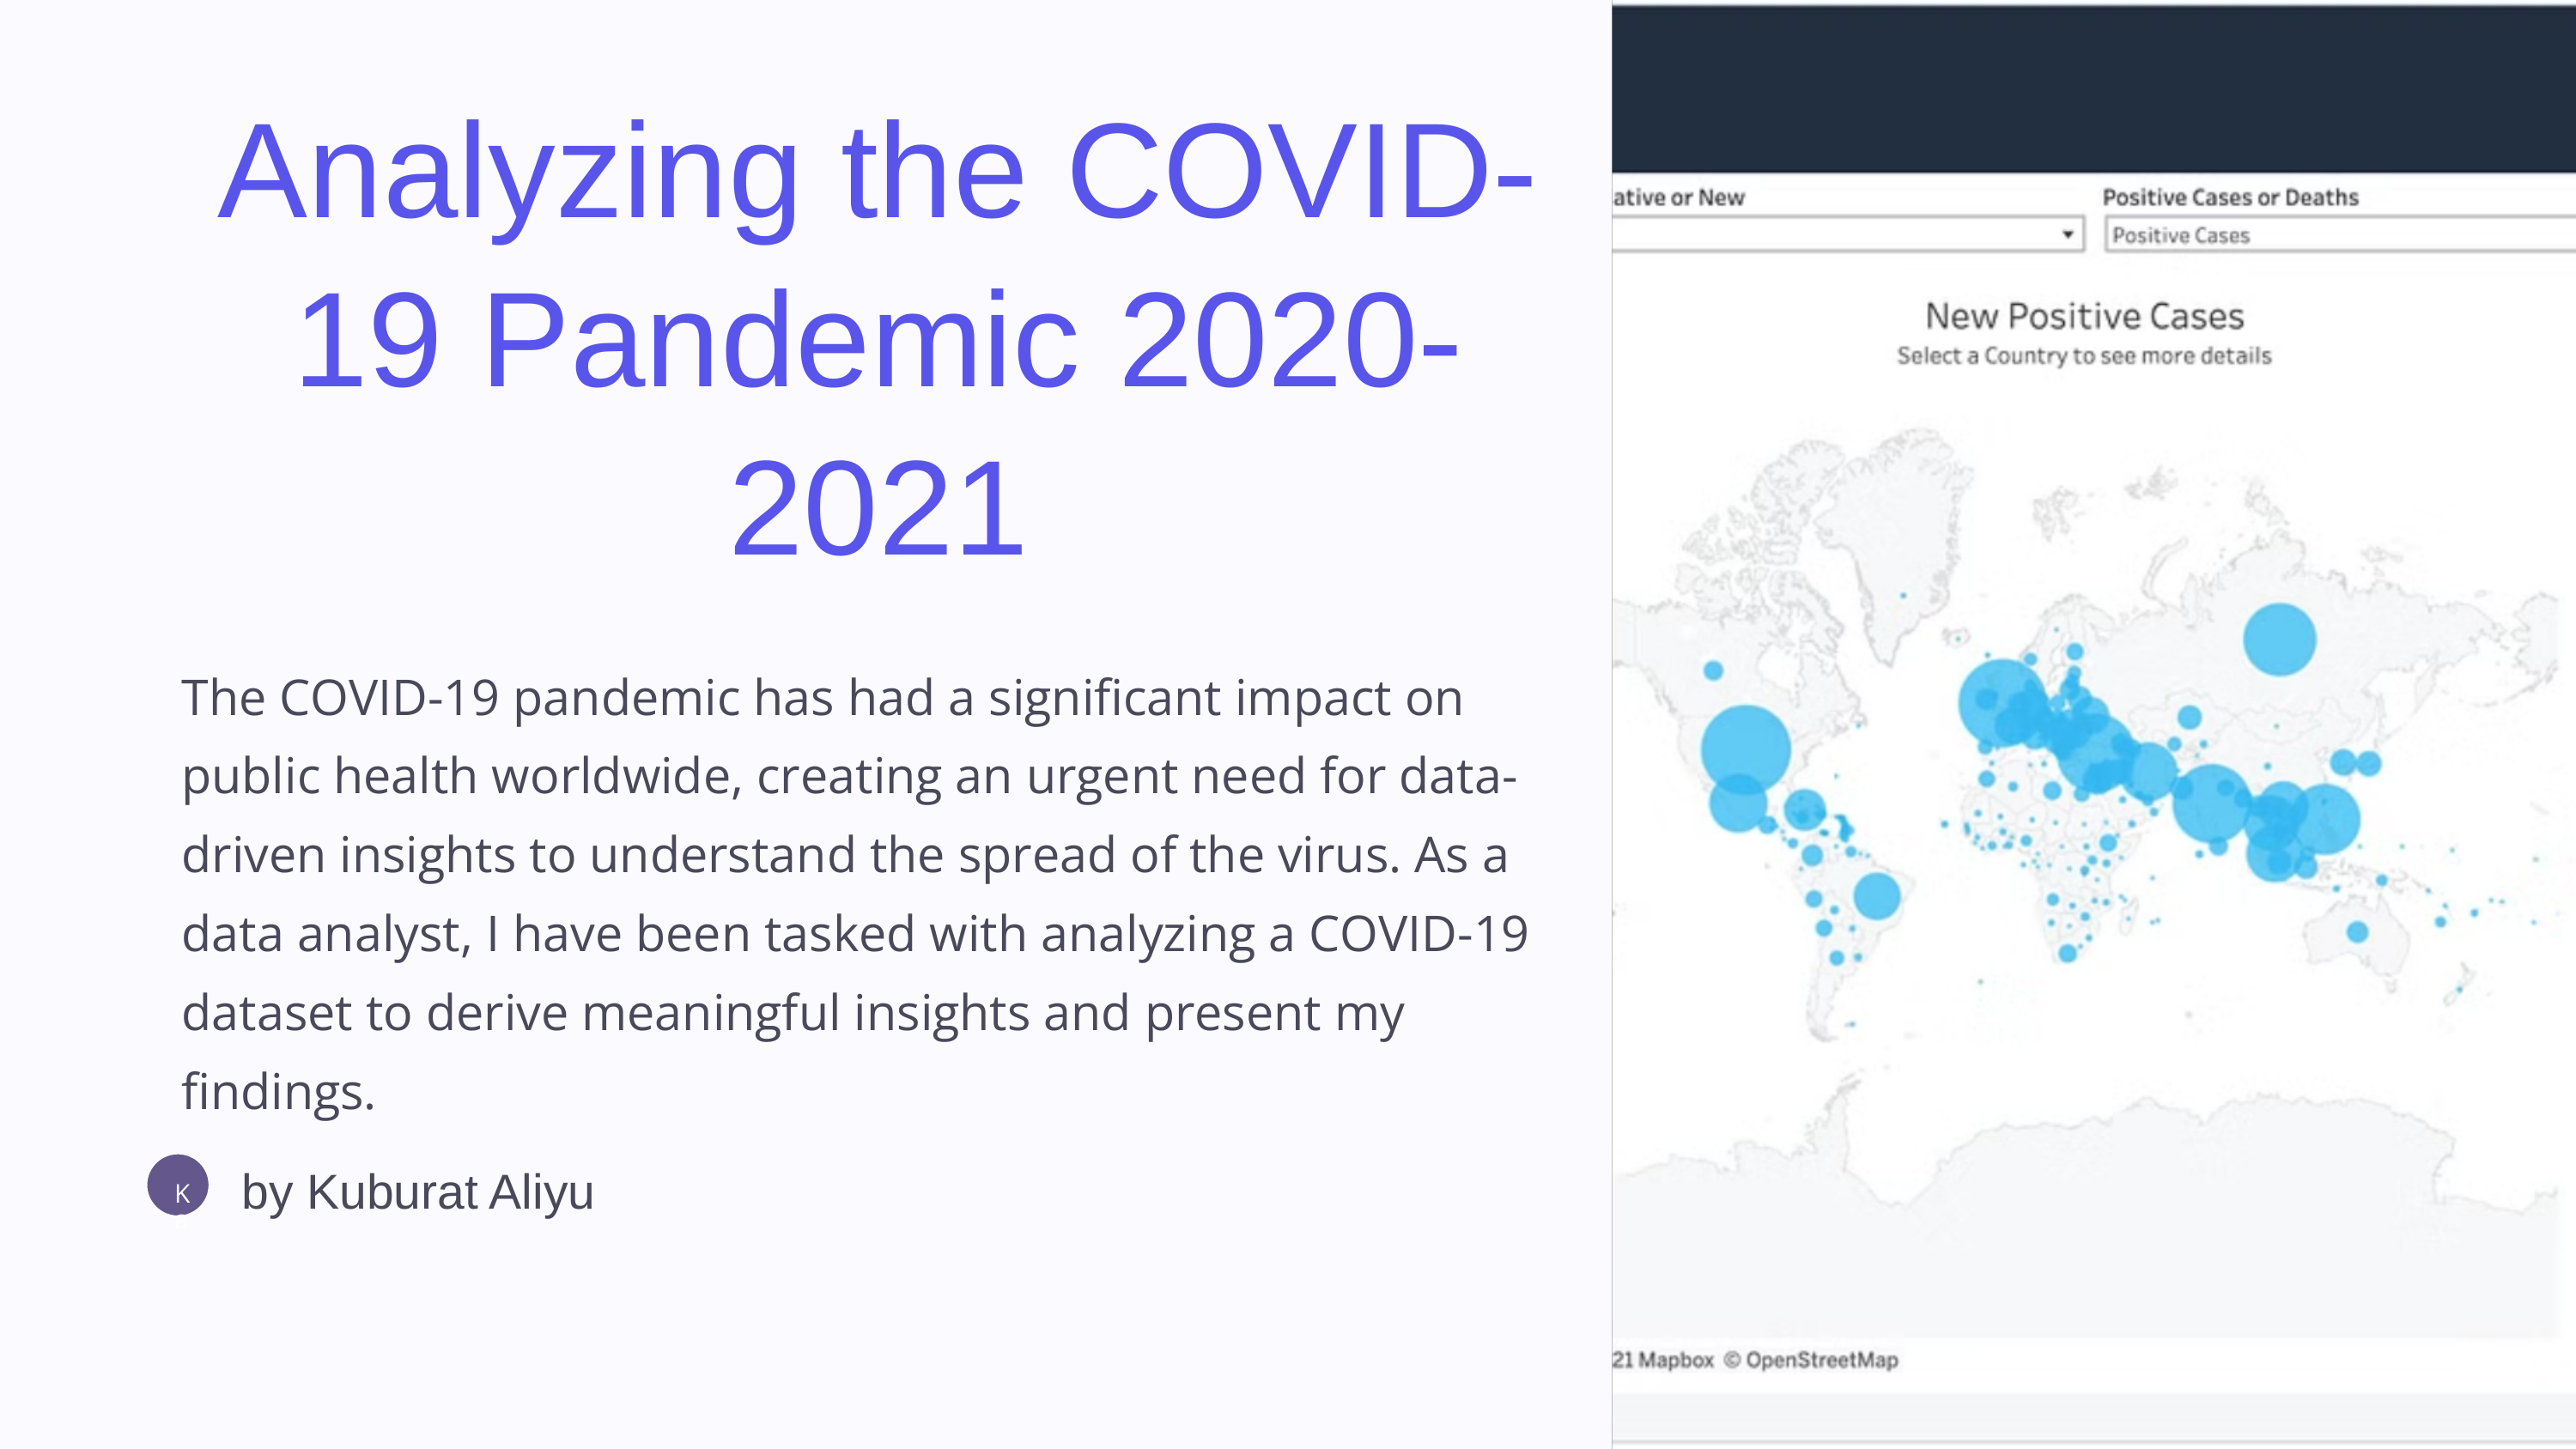

Analyzing the COVID-19 Pandemic 2020-2021
The COVID-19 pandemic has had a significant impact on public health worldwide, creating an urgent need for data-driven insights to understand the spread of the virus. As a data analyst, I have been tasked with analyzing a COVID-19 dataset to derive meaningful insights and present my findings.
by Kuburat Aliyu

Ka